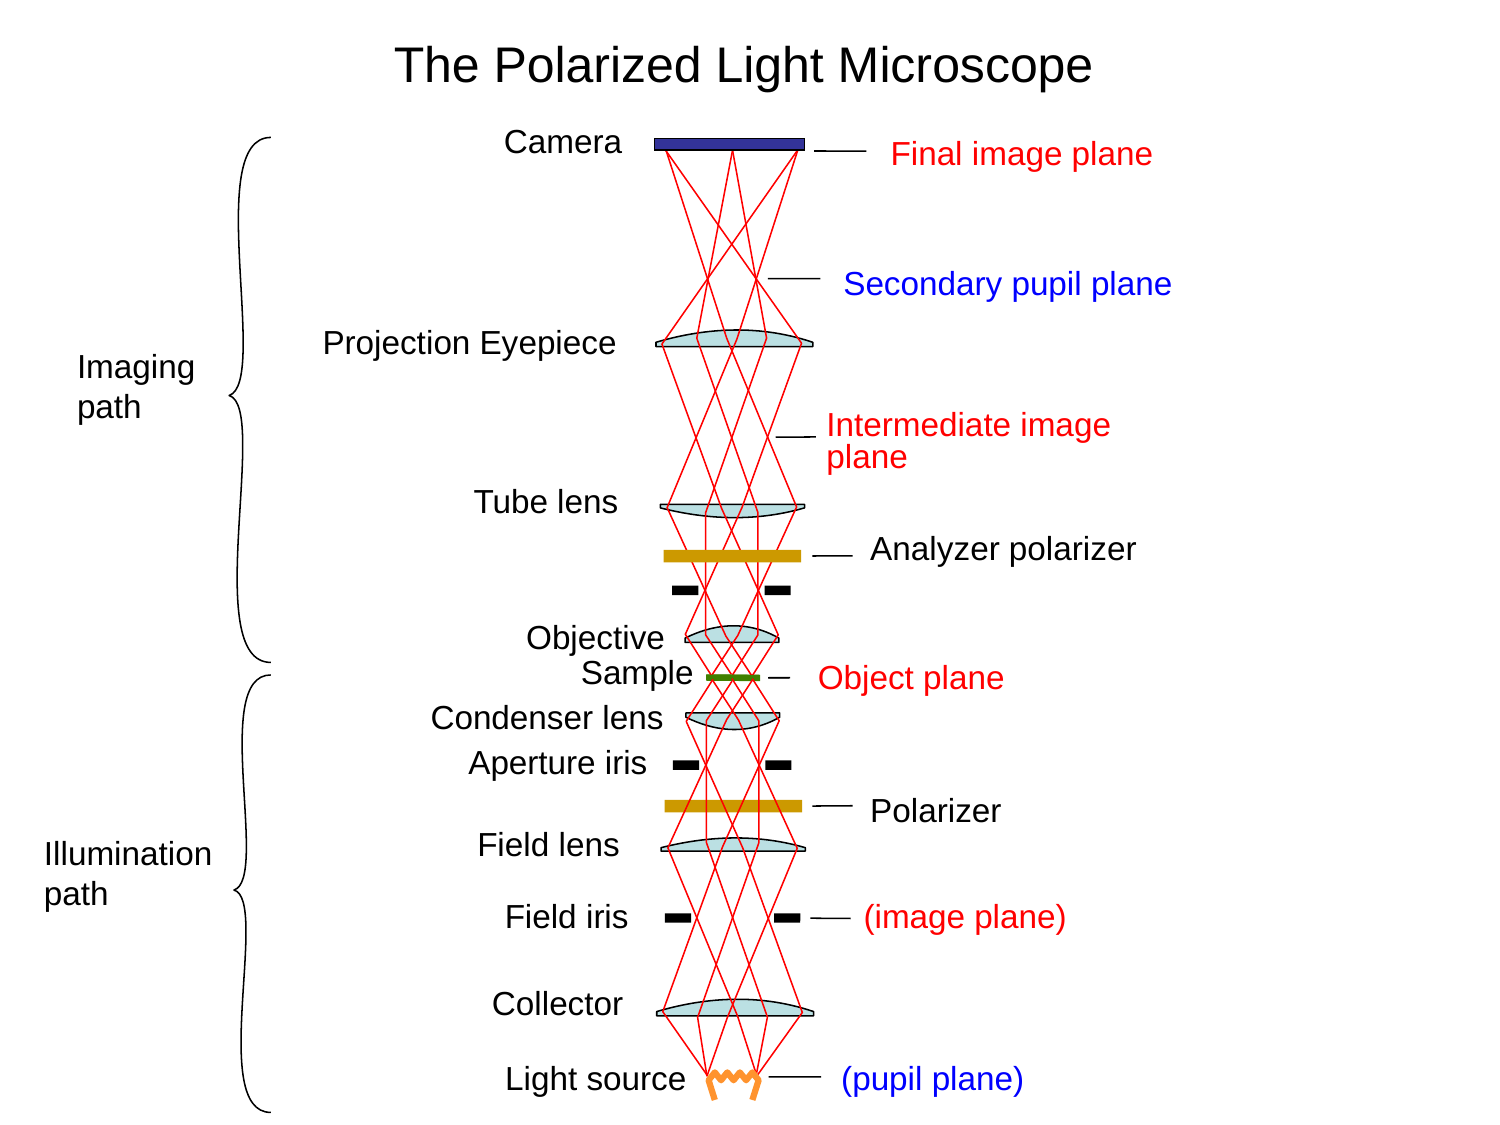

# The Polarized Light Microscope
Camera
Final image plane

Secondary pupil plane
Projection Eyepiece
Imaging
path
Intermediate image plane
Tube lens
Analyzer polarizer

Objective
Sample
Object plane

Condenser lens
Aperture iris

Polarizer

Field lens
Illumination
path
Field iris
(image plane)

Collector
Light source
(pupil plane)